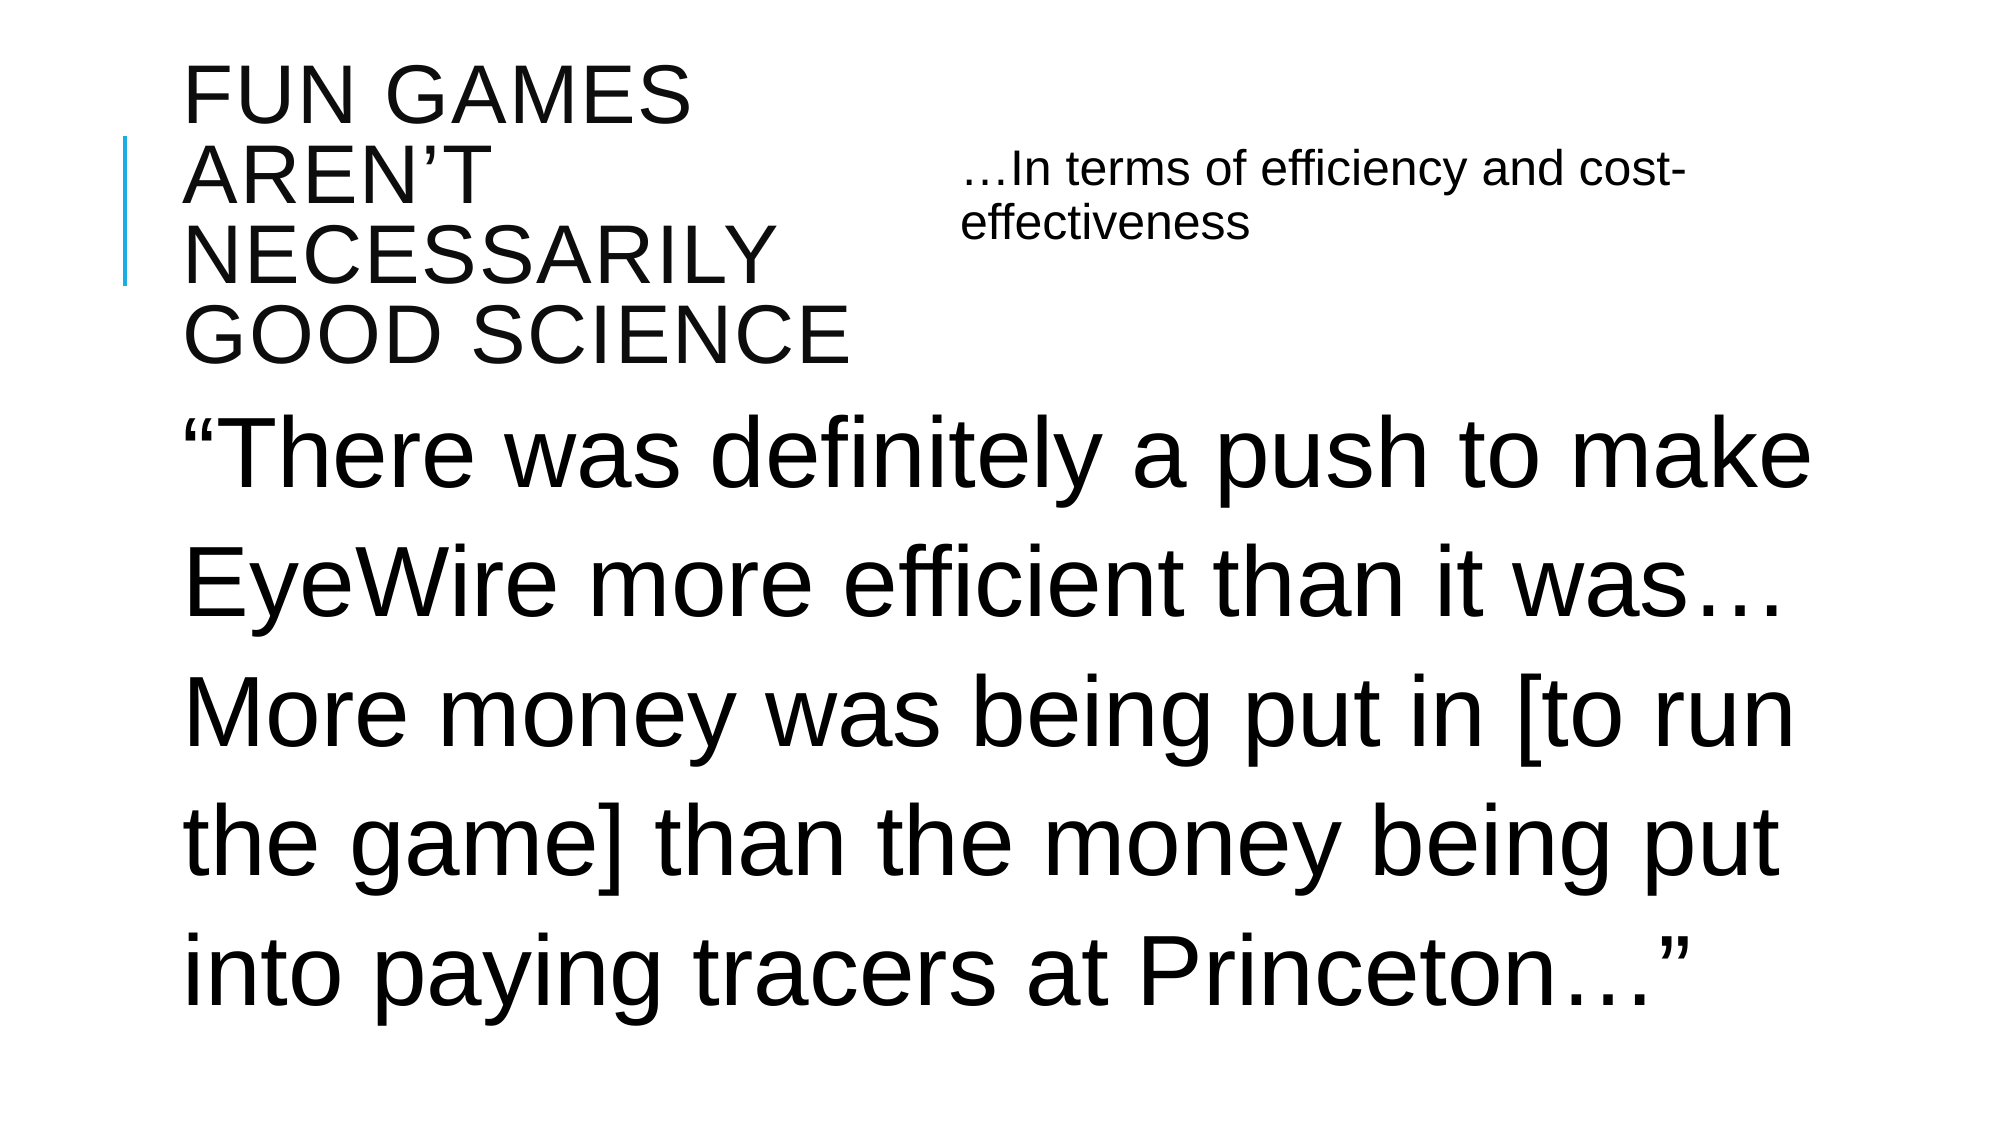

# Fun games aren’t necessarily good science
…In terms of efficiency and cost-effectiveness
“There was definitely a push to make EyeWire more efficient than it was… More money was being put in [to run the game] than the money being put into paying tracers at Princeton…”